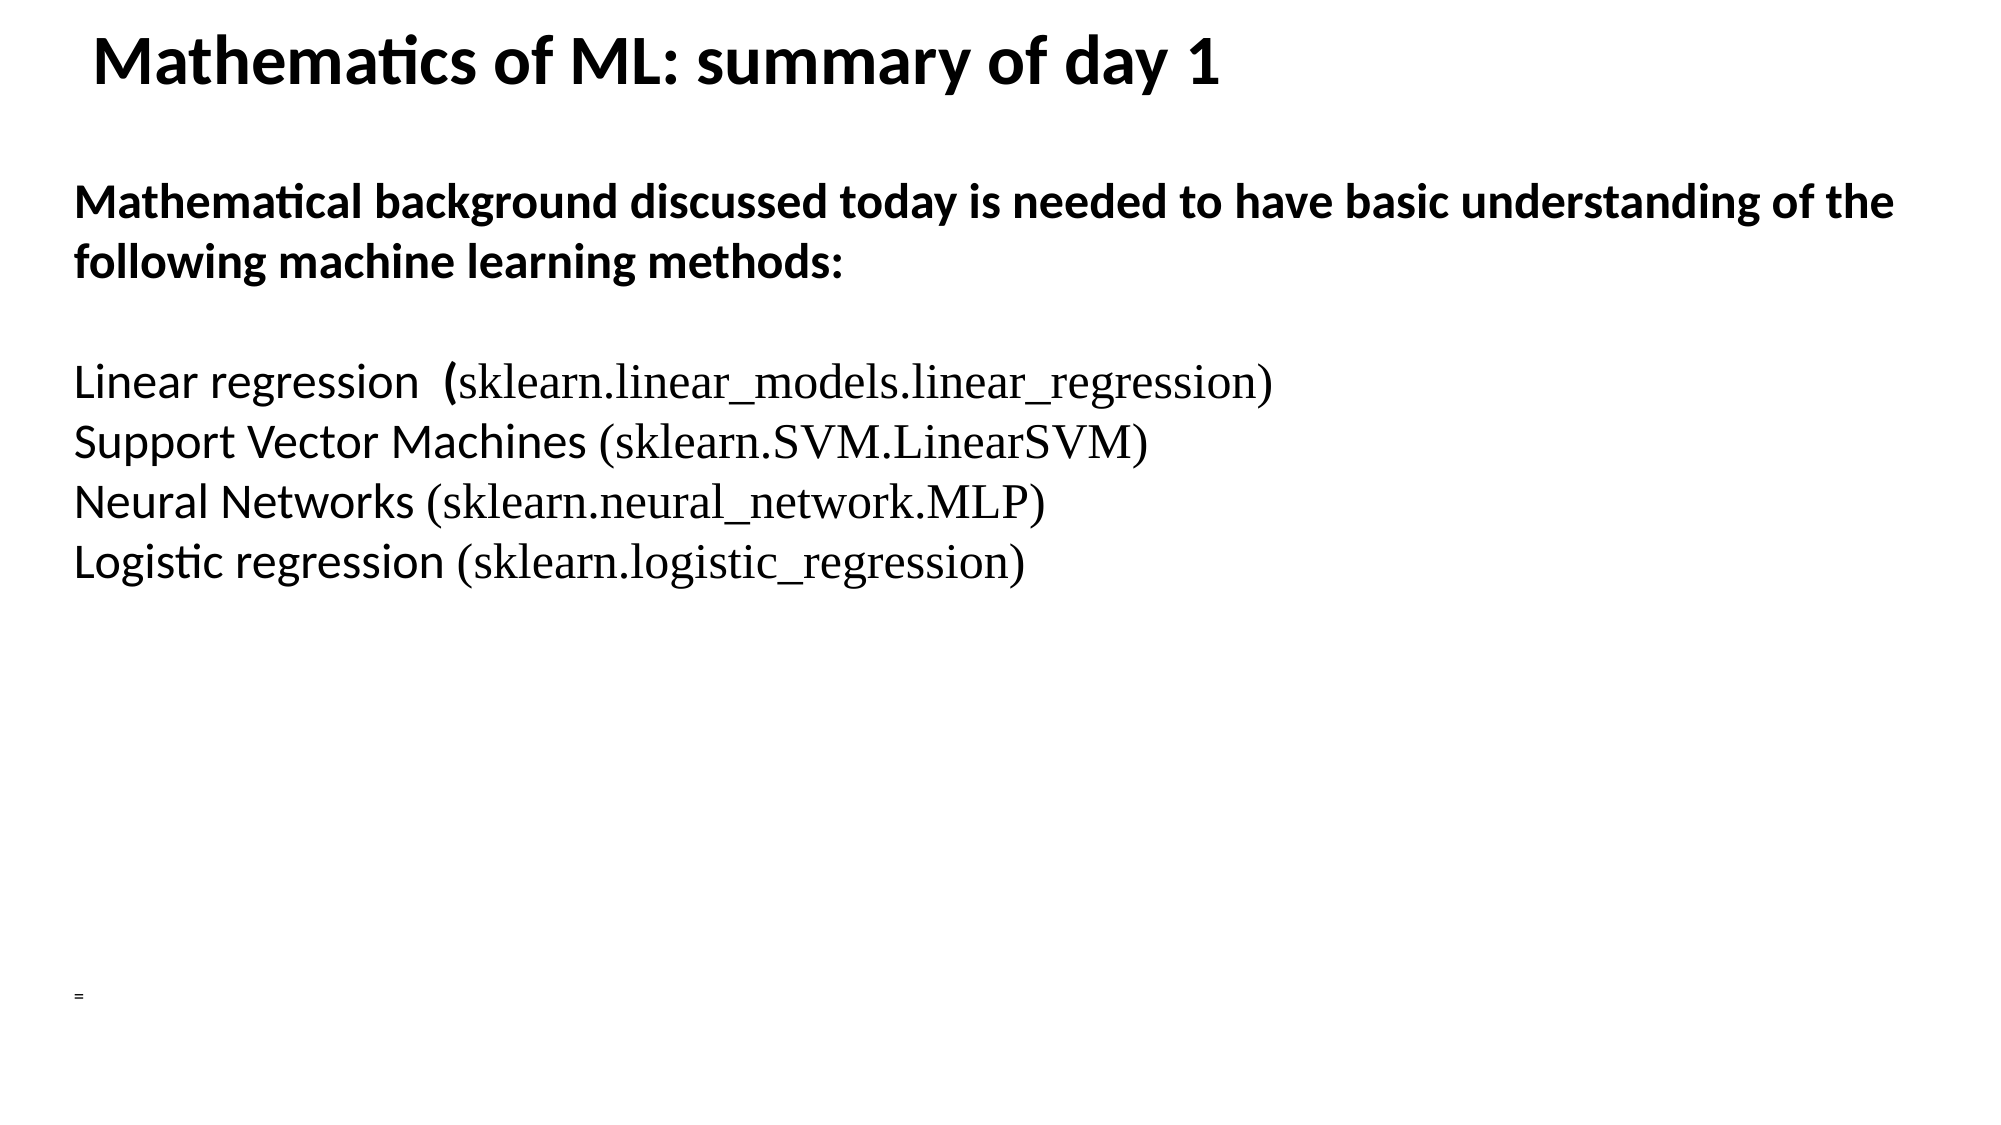

Mathematics of ML: summary of day 1
Mathematical background discussed today is needed to have basic understanding of the following machine learning methods:

Linear regression  (sklearn.linear_models.linear_regression)
Support Vector Machines (sklearn.SVM.LinearSVM)
Neural Networks (sklearn.neural_network.MLP)
Logistic regression (sklearn.logistic_regression)

=

i